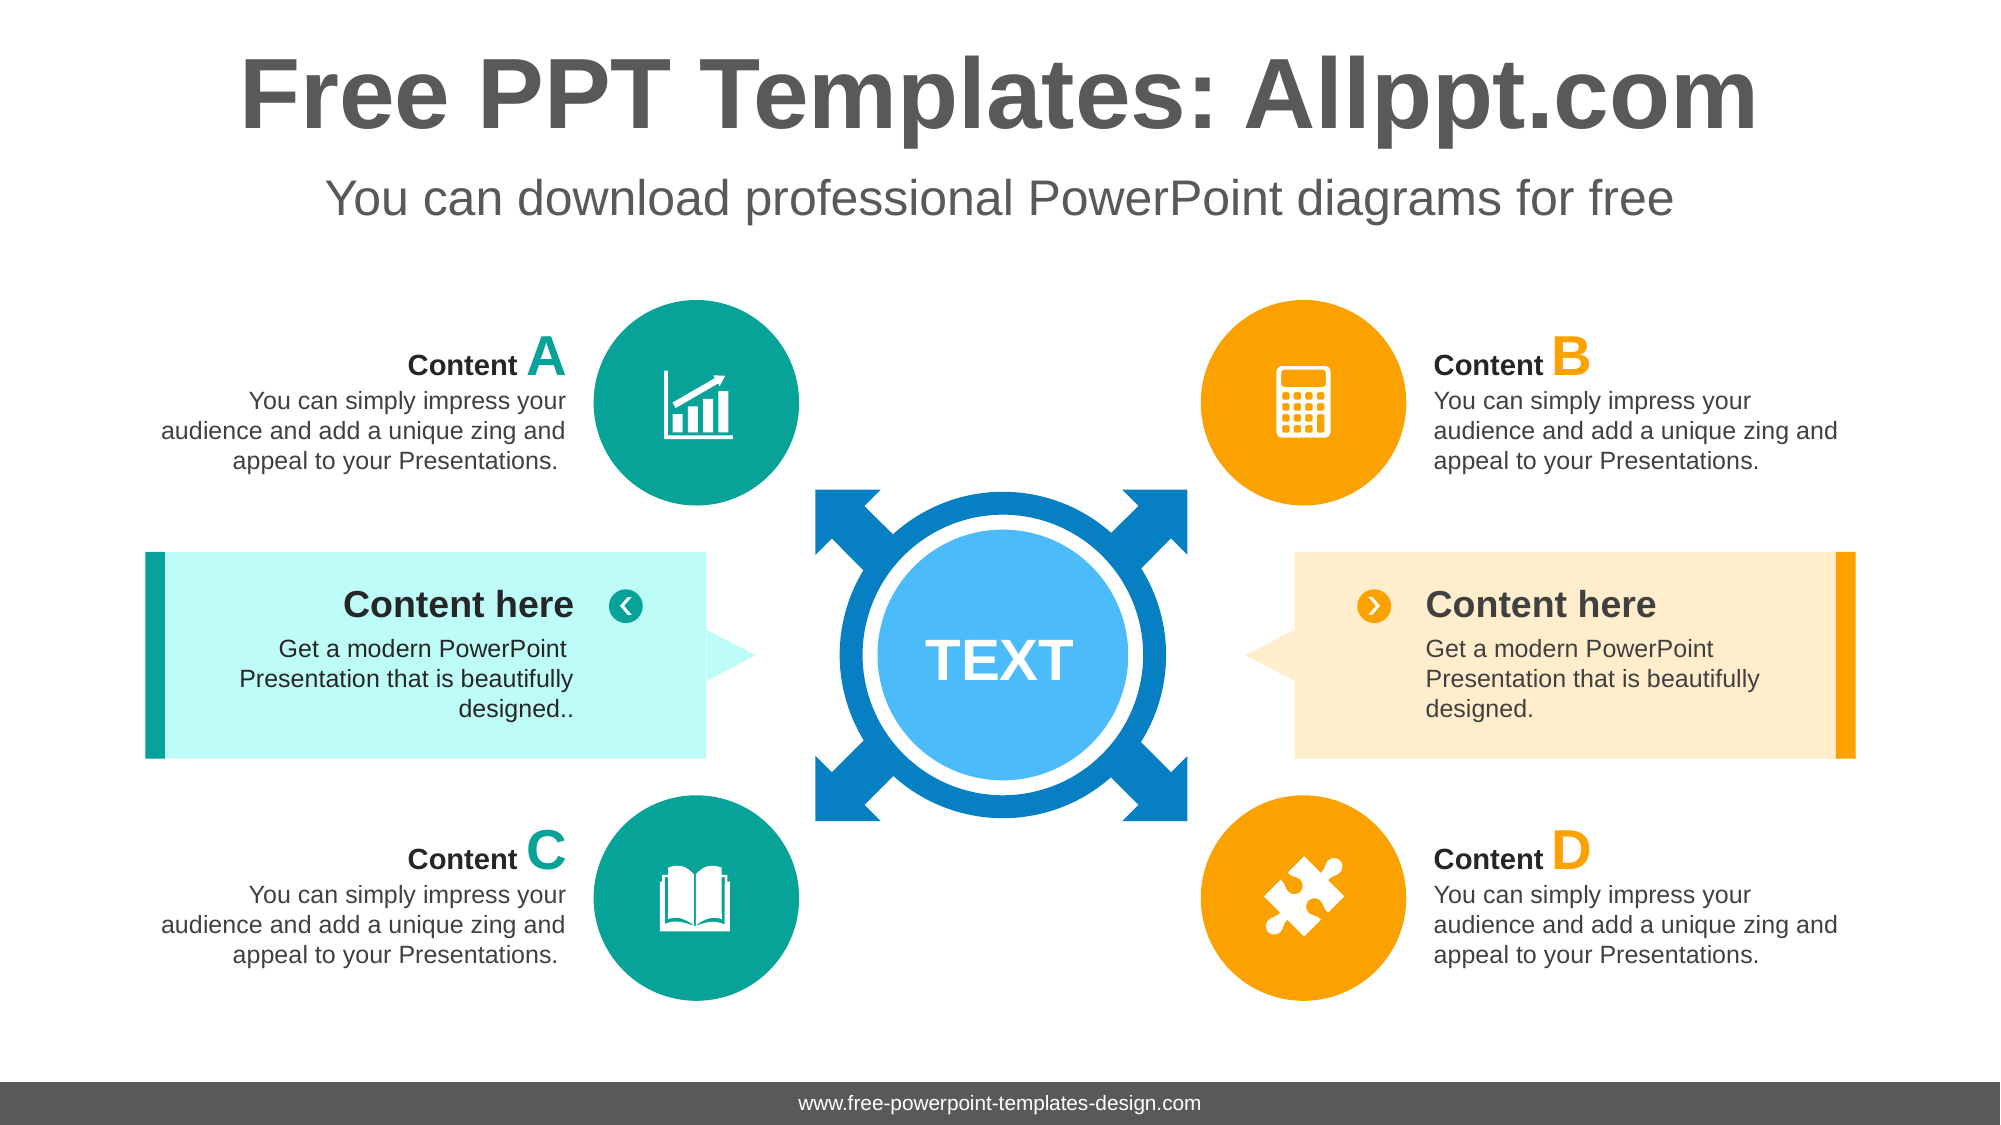

# Free PPT Templates: Allppt.com
You can download professional PowerPoint diagrams for free

Content A
You can simply impress your audience and add a unique zing and appeal to your Presentations.
Content B
You can simply impress your audience and add a unique zing and appeal to your Presentations.

Content here
Get a modern PowerPoint  Presentation that is beautifully designed..
Content here
Get a modern PowerPoint  Presentation that is beautifully designed.

TEXT

Content C
You can simply impress your audience and add a unique zing and appeal to your Presentations.
Content D
You can simply impress your audience and add a unique zing and appeal to your Presentations.

www.free-powerpoint-templates-design.com